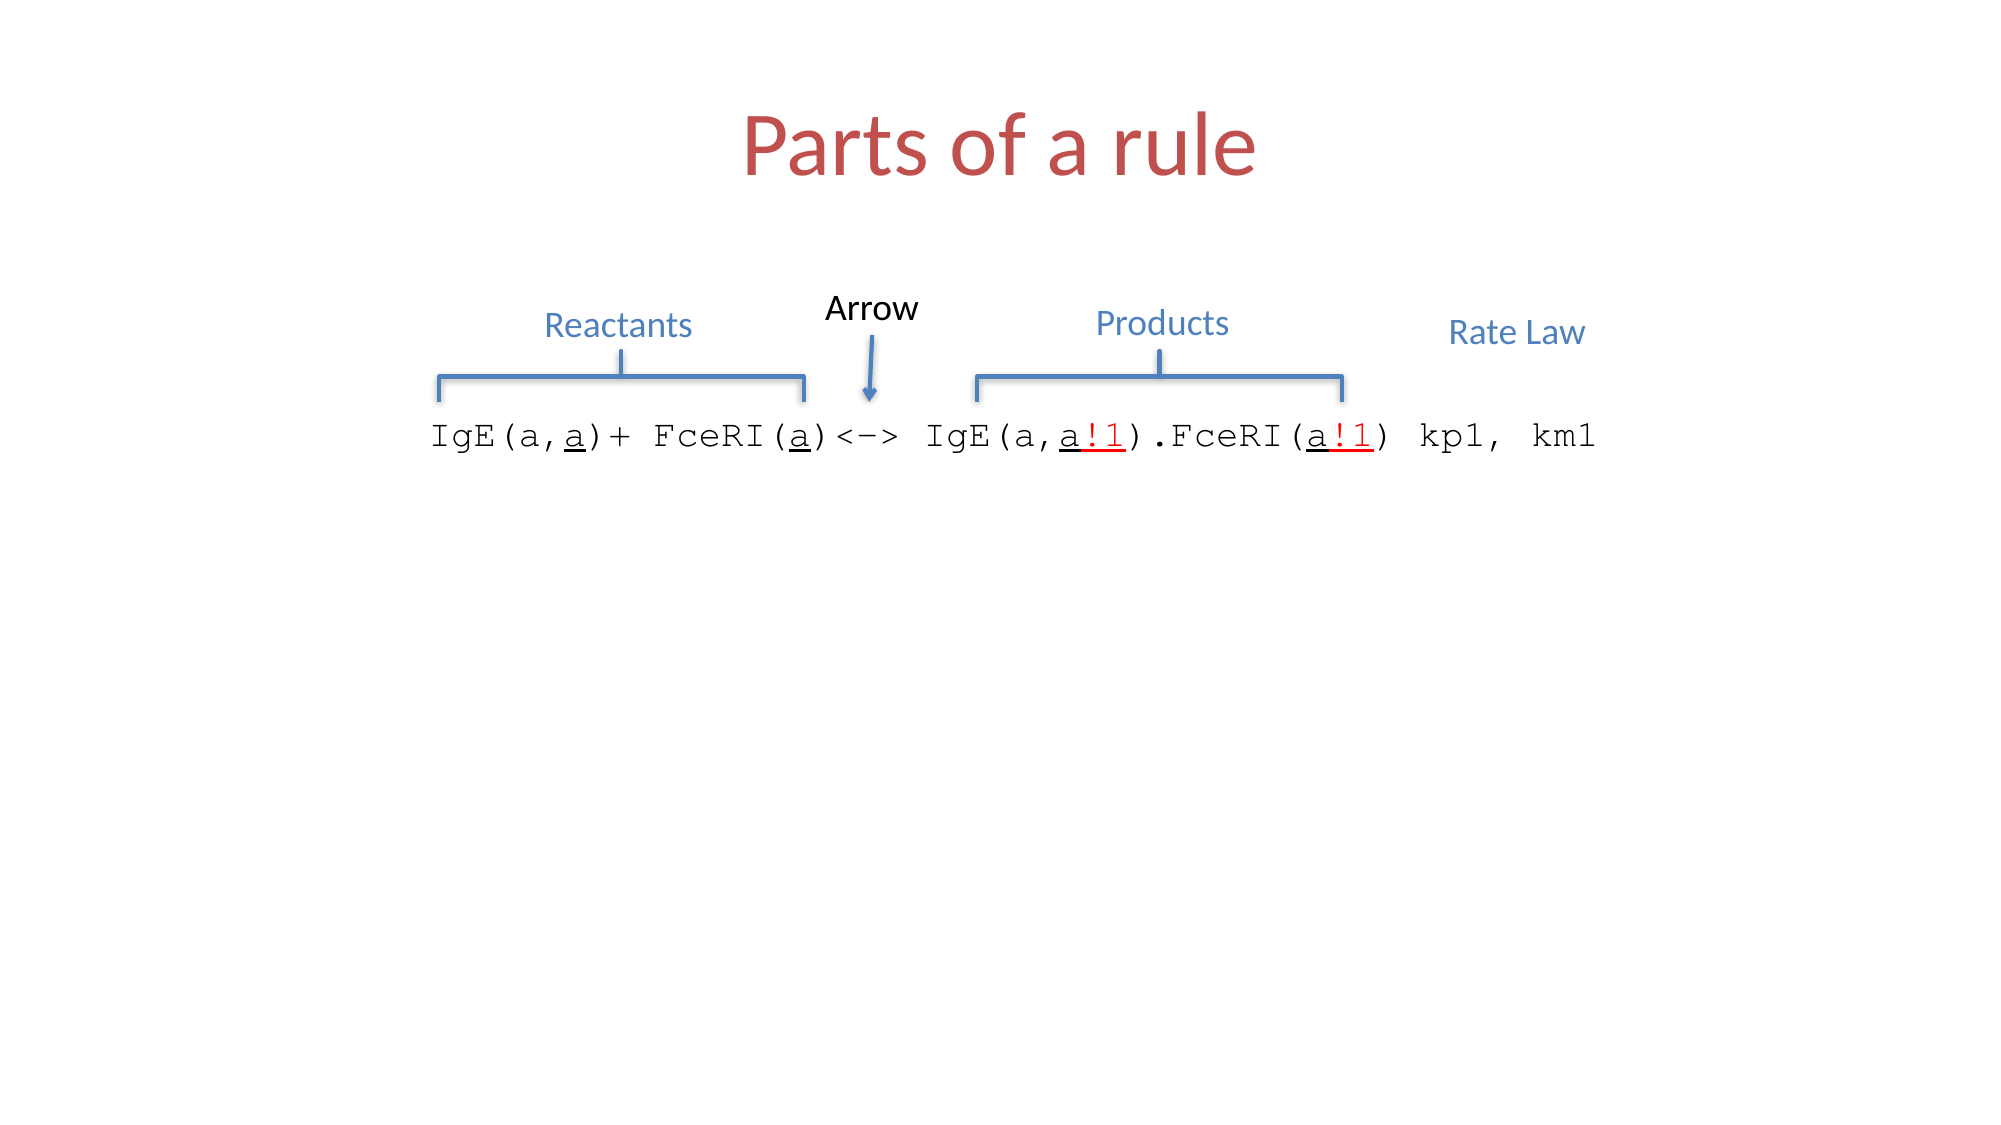

# Parts of a rule

Arrow
Products
Reactants
Rate Law
IgE(a,a)+ FceRI(a)<-> IgE(a,a!1).FceRI(a!1) kp1, km1